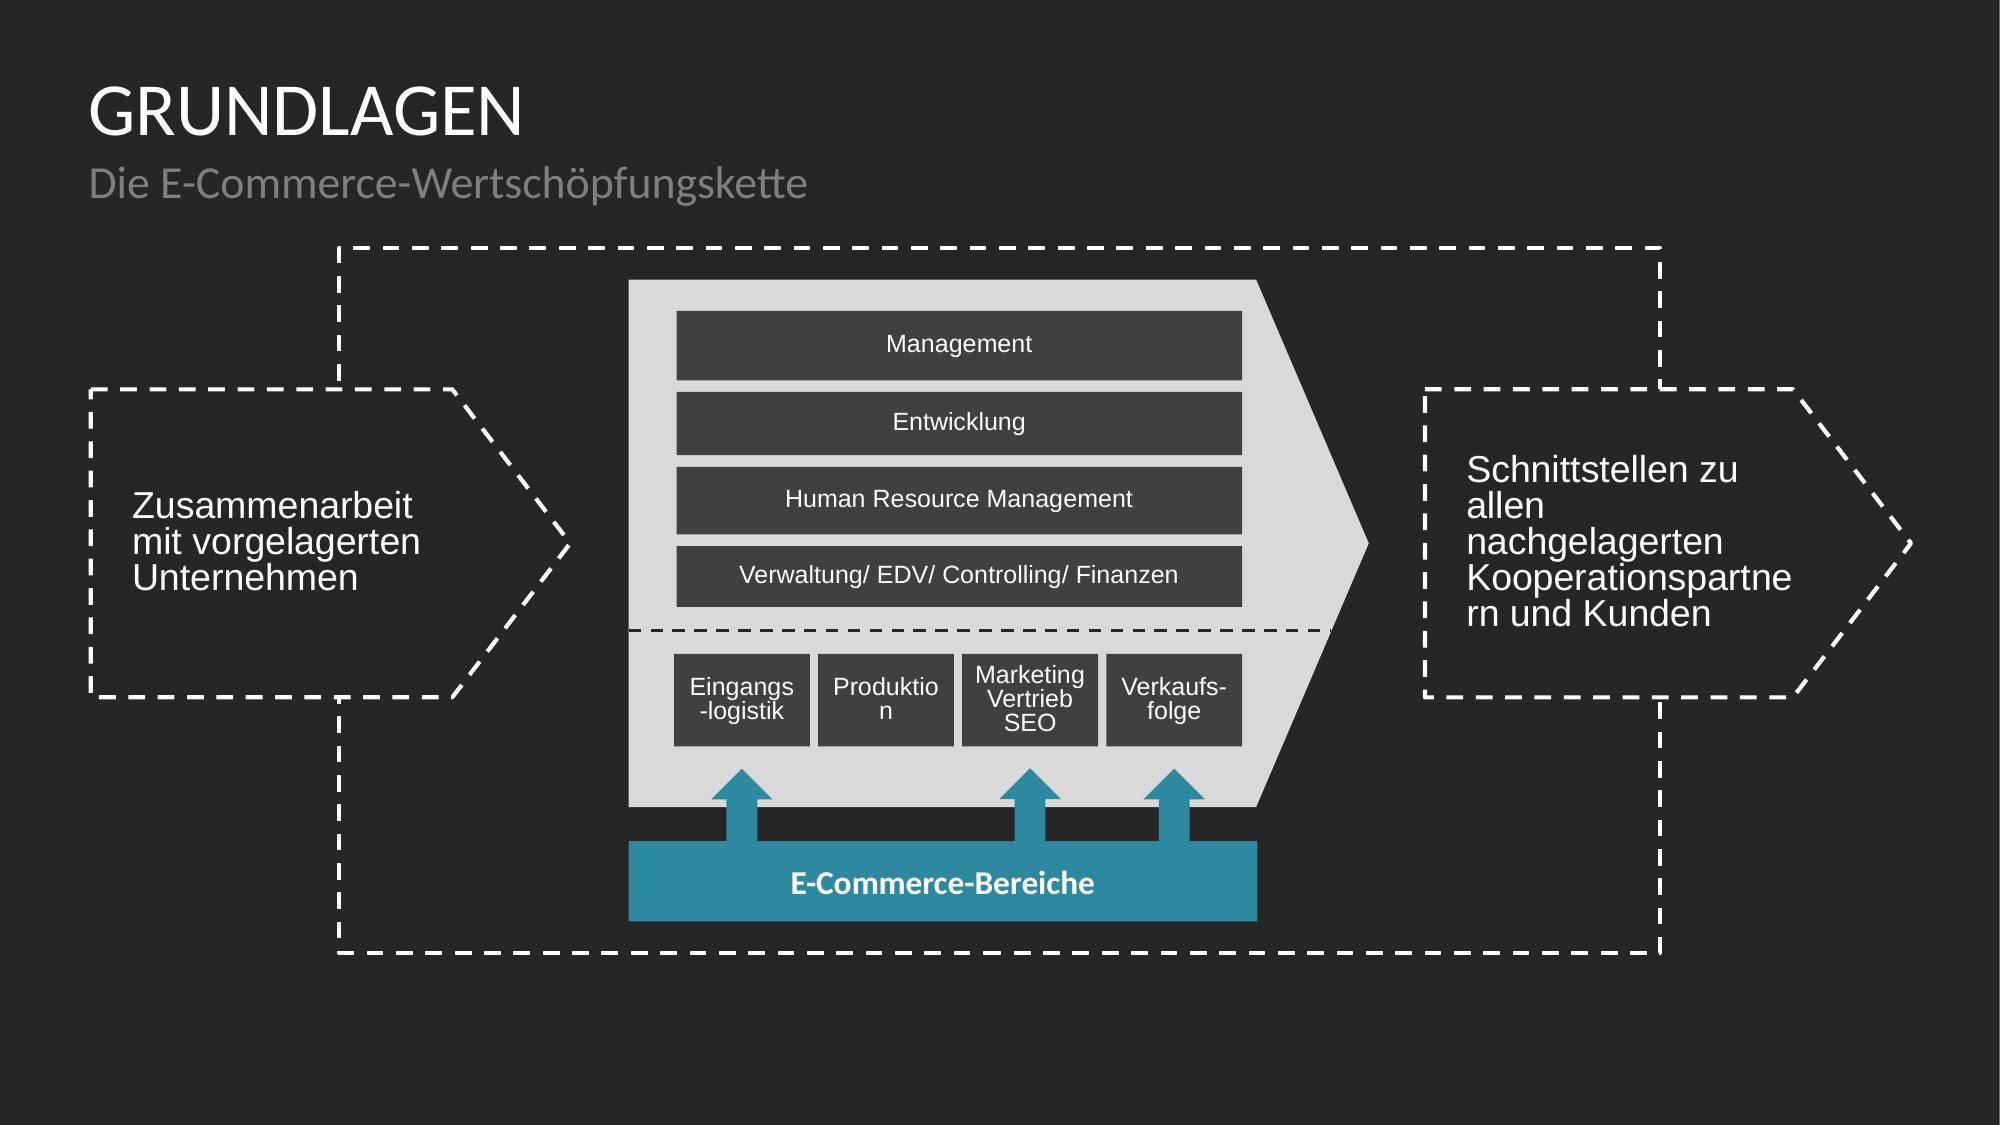

# GRUNDLAGEN
Die E-Commerce-Wertschöpfungskette

Management
Schnittstellen zu
allen nachgelagerten Kooperationspartnern und Kunden
Zusammenarbeit
mit vorgelagerten Unternehmen
Entwicklung
Human Resource Management
Verwaltung/ EDV/ Controlling/ Finanzen
Eingangs-logistik
Produktion
Marketing Vertrieb SEO
Verkaufs-folge

E-Commerce-Bereiche